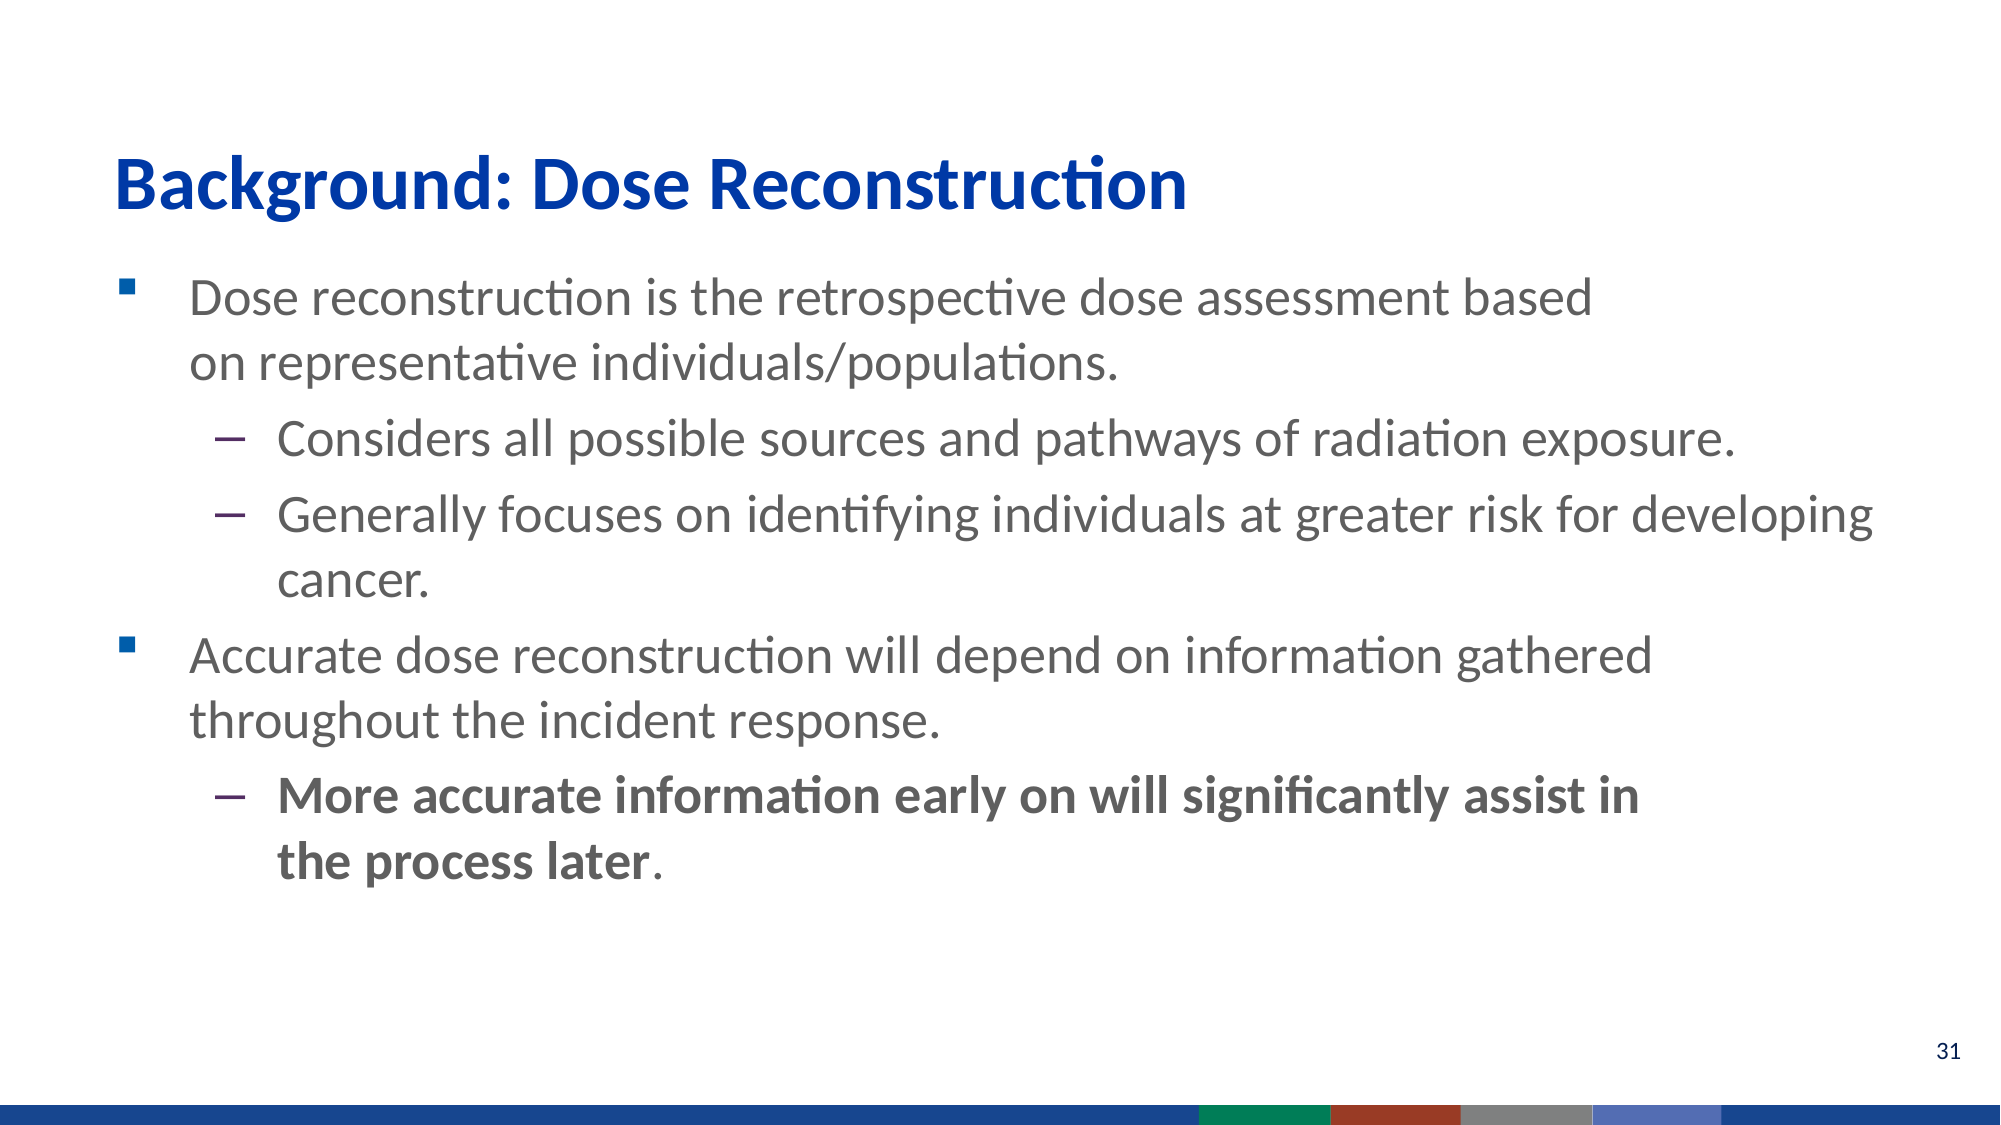

# Background: Dose Reconstruction
Dose reconstruction is the retrospective dose assessment based on representative individuals/populations.
Considers all possible sources and pathways of radiation exposure.
Generally focuses on identifying individuals at greater risk for developing cancer.
Accurate dose reconstruction will depend on information gathered throughout the incident response.
More accurate information early on will significantly assist in the process later.

31